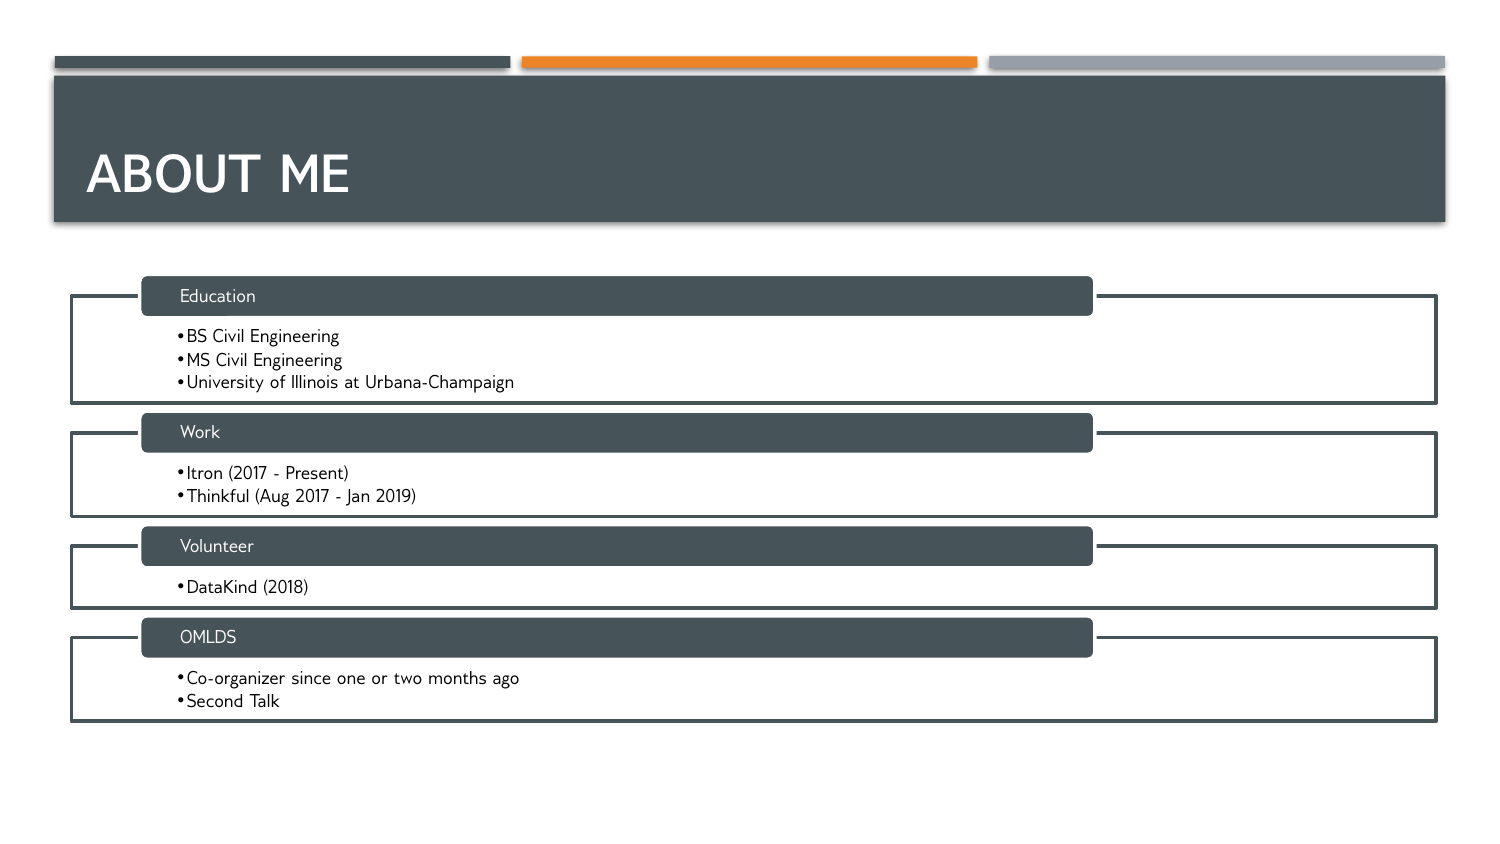

# ABOUT ME
BS Civil Engineering
MS Civil Engineering
University of Illinois at Urbana-Champaign
Education
Itron (2017 - Present)
Thinkful (Aug 2017 - Jan 2019)
Work
DataKind (2018)
Volunteer
Co-organizer since one or two months ago
Second Talk
OMLDS